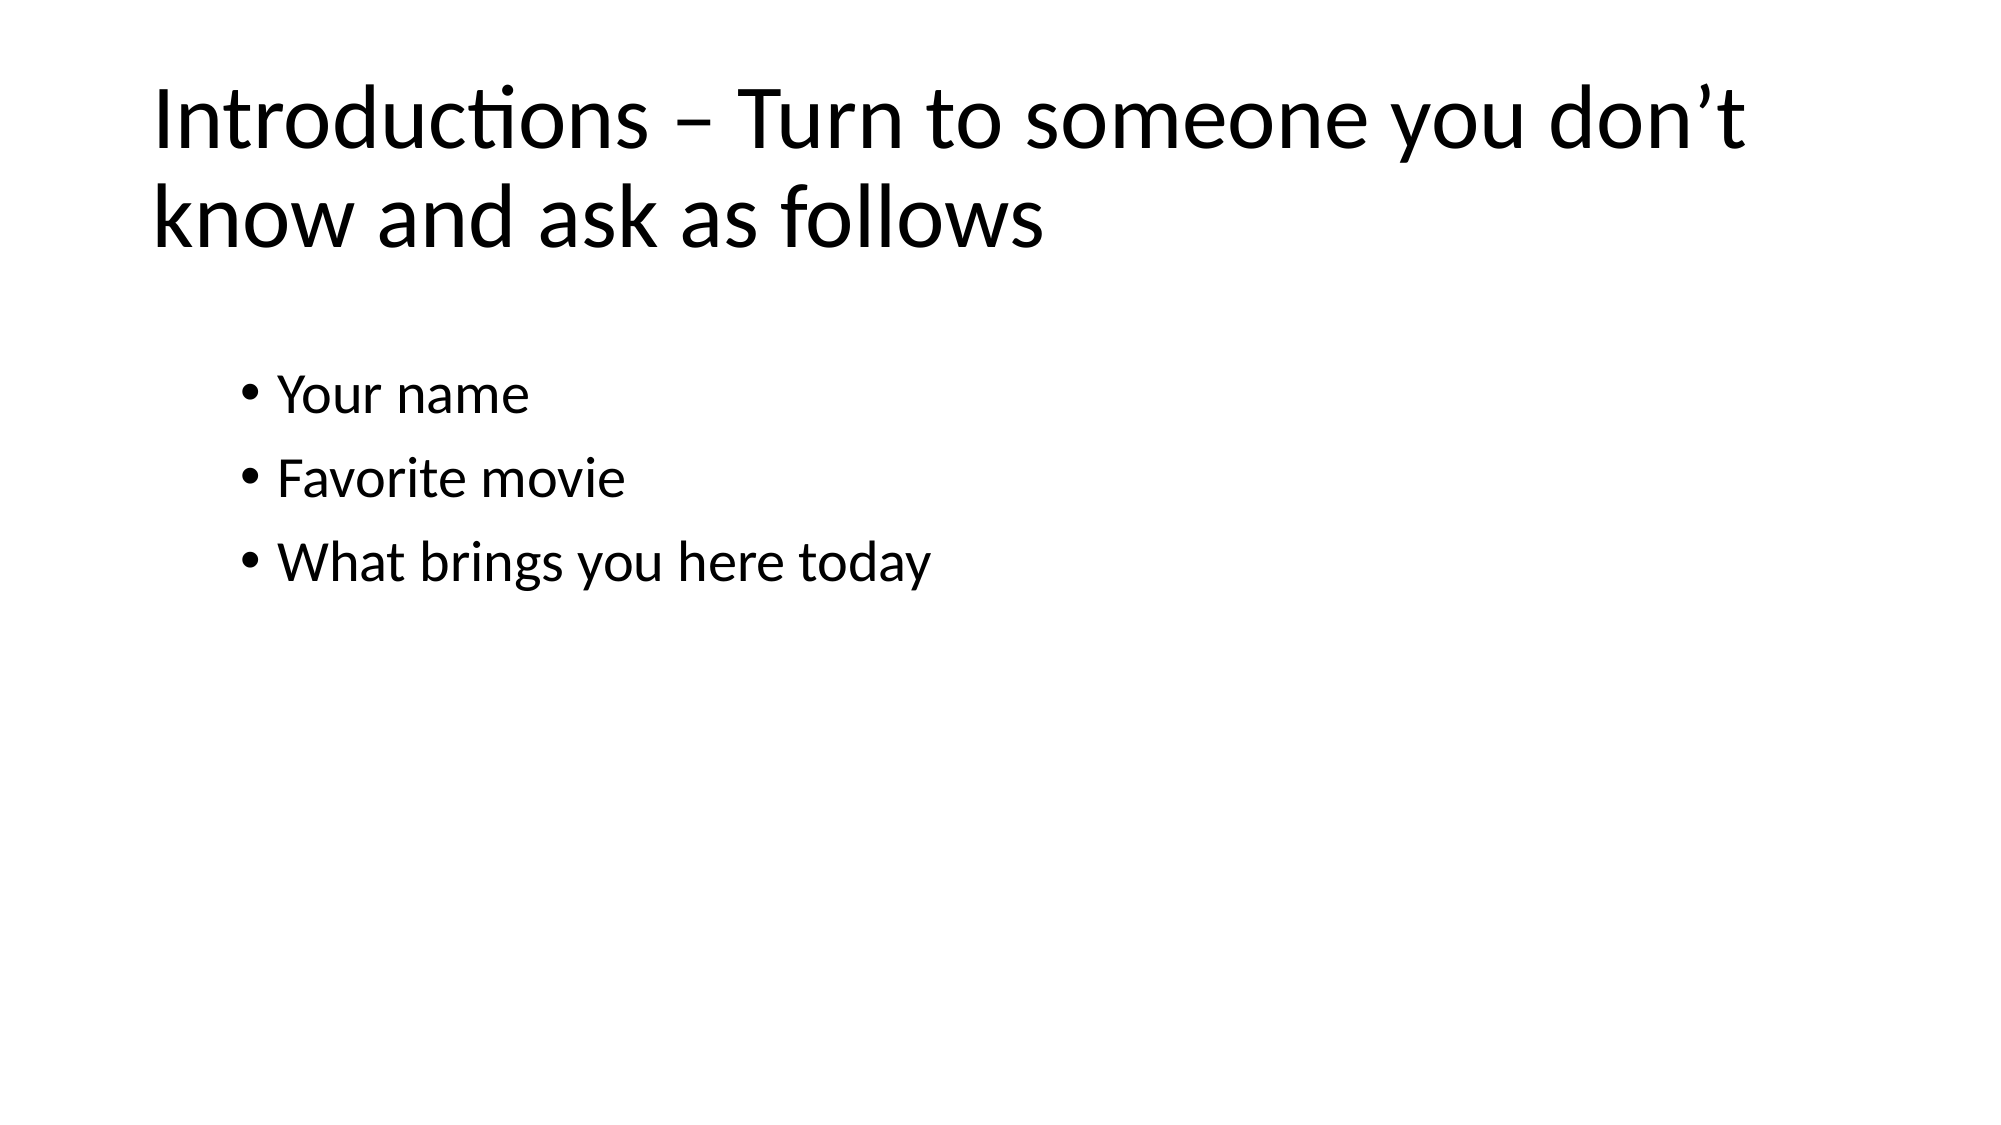

# Introductions – Turn to someone you don’t know and ask as follows
Your name
Favorite movie
What brings you here today